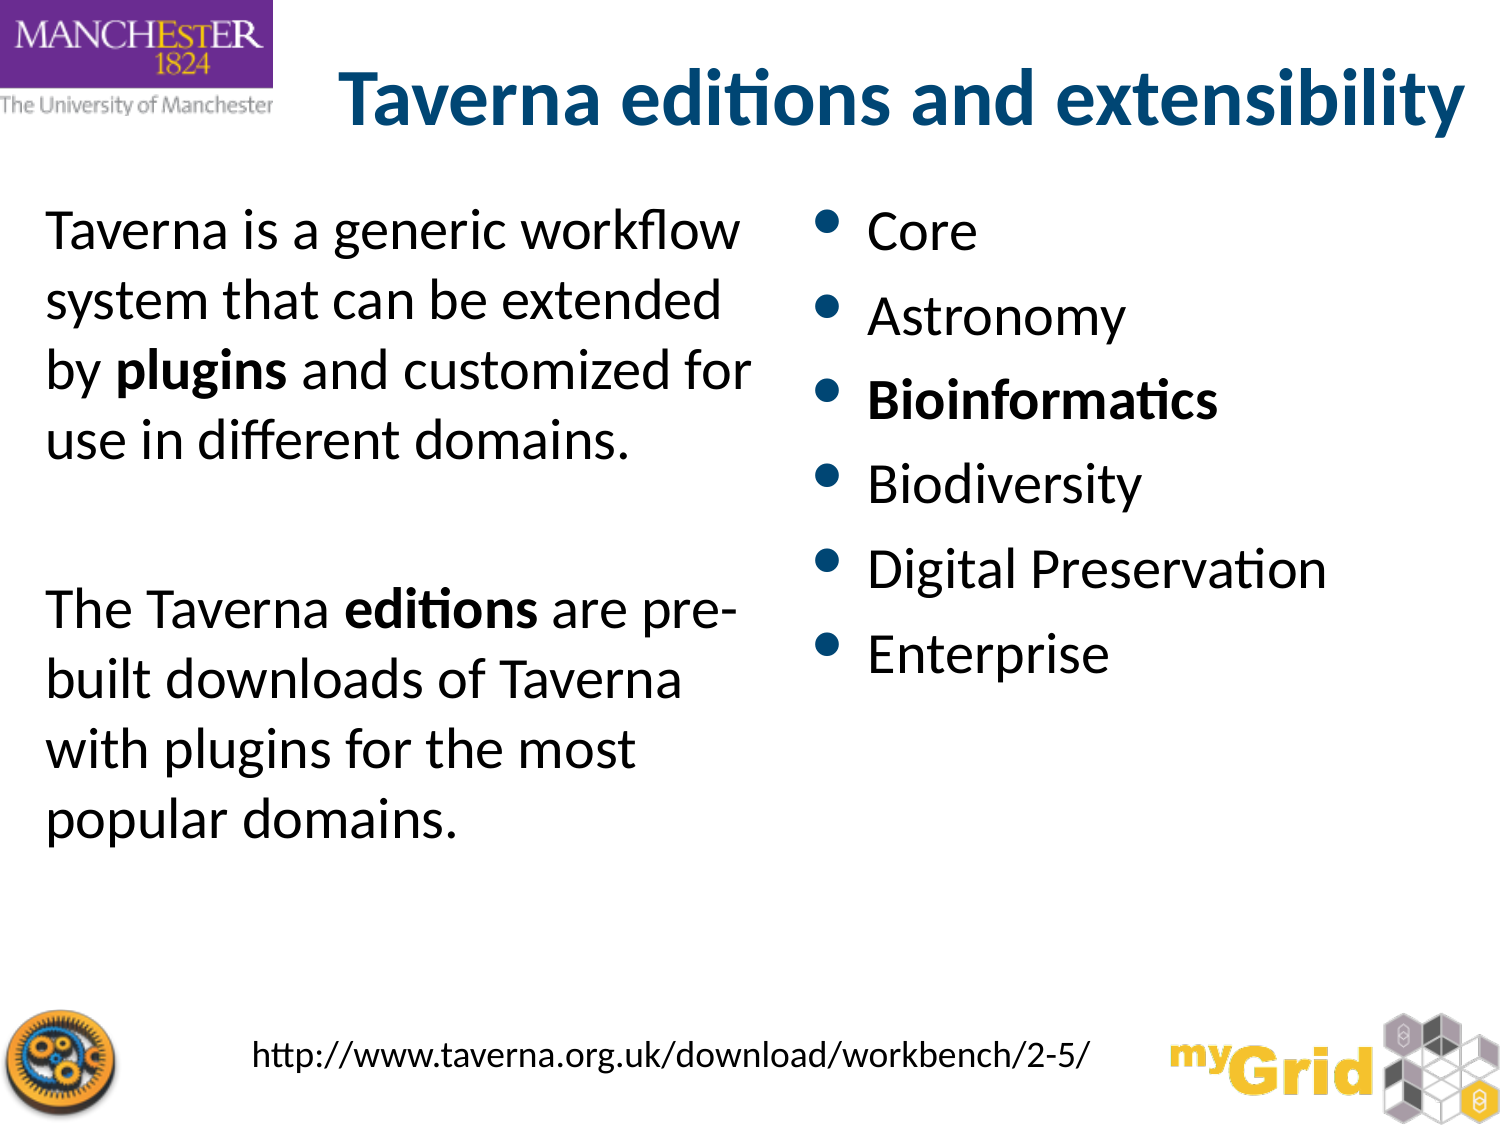

Taverna editions and extensibility
Taverna is a generic workflow system that can be extended by plugins and customized for use in different domains.

The Taverna editions are pre-built downloads of Taverna with plugins for the most popular domains.
Core
Astronomy
Bioinformatics
Biodiversity
Digital Preservation
Enterprise

http://www.taverna.org.uk/download/workbench/2-5/